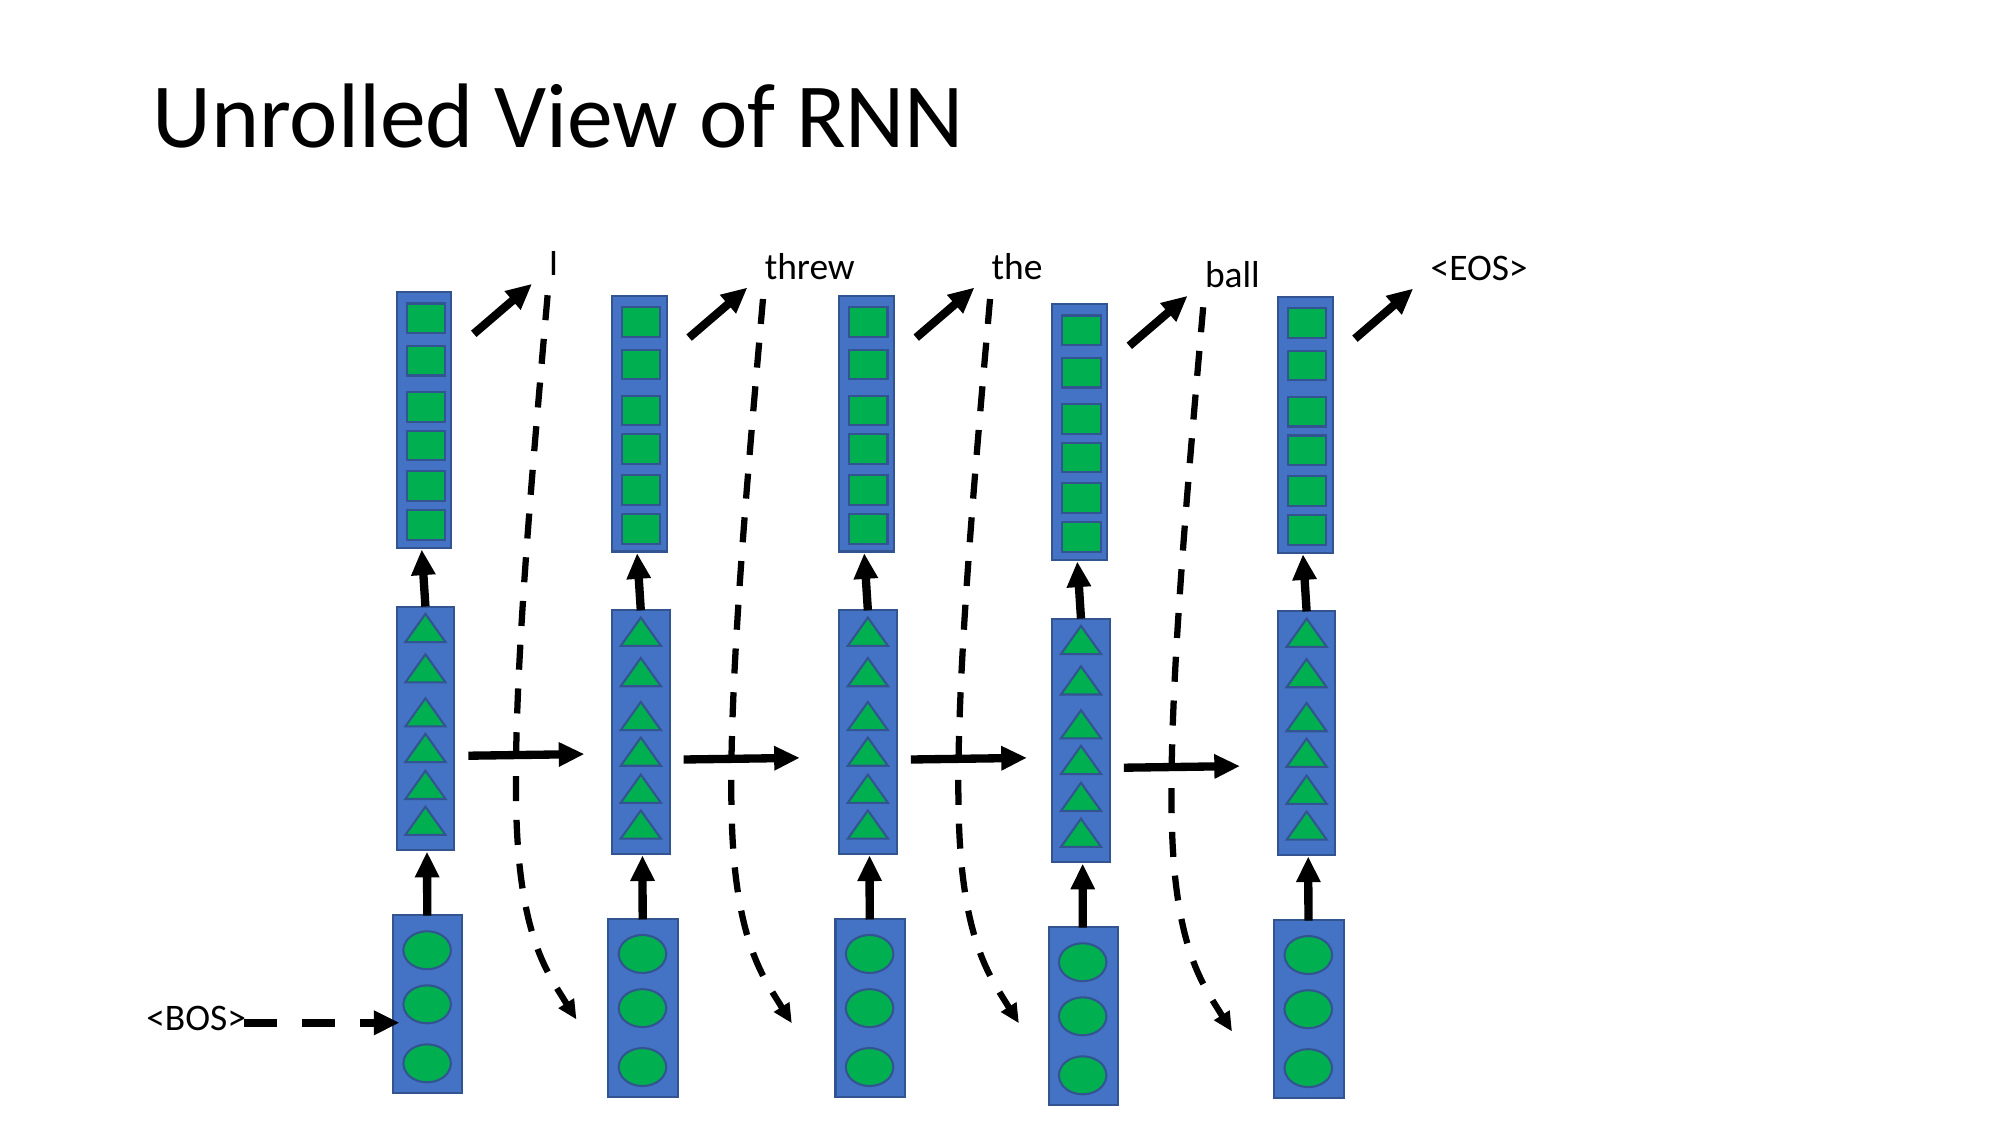

# Unrolled View of RNN
I

threw
the
<EOS>
ball

<BOS>